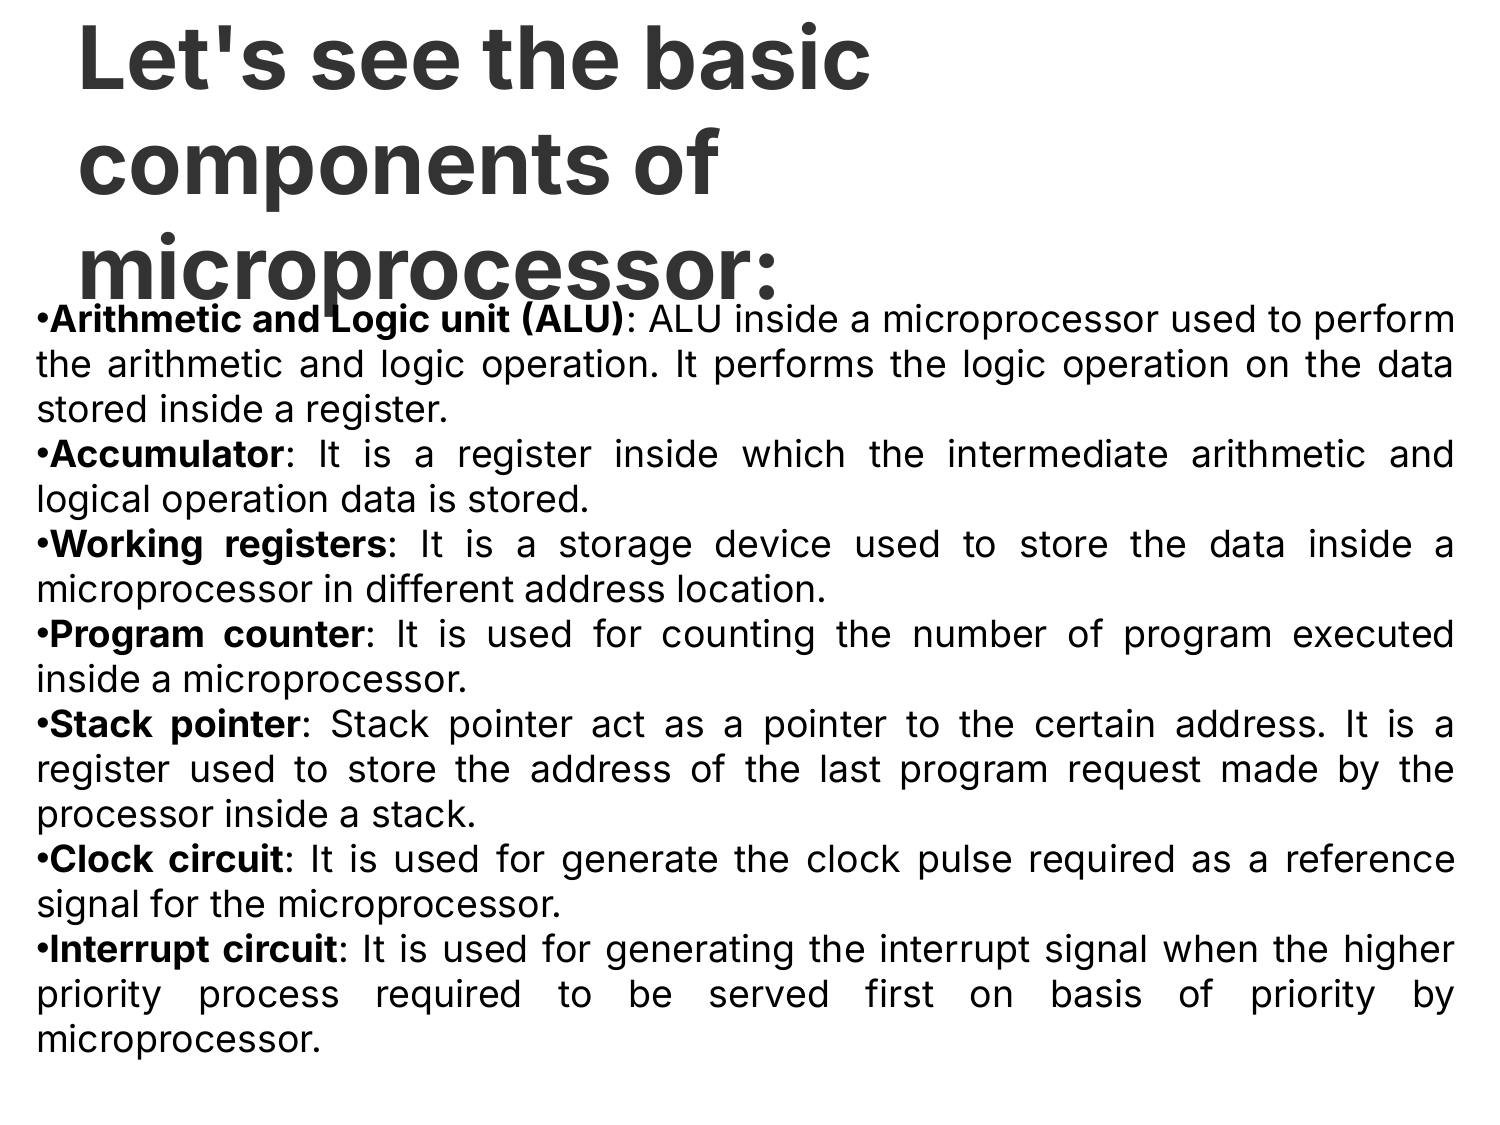

# Let's see the basic components of microprocessor:

Arithmetic and Logic unit (ALU): ALU inside a microprocessor used to perform the arithmetic and logic operation. It performs the logic operation on the data stored inside a register.
Accumulator: It is a register inside which the intermediate arithmetic and logical operation data is stored.
Working registers: It is a storage device used to store the data inside a microprocessor in different address location.
Program counter: It is used for counting the number of program executed inside a microprocessor.
Stack pointer: Stack pointer act as a pointer to the certain address. It is a register used to store the address of the last program request made by the processor inside a stack.
Clock circuit: It is used for generate the clock pulse required as a reference signal for the microprocessor.
Interrupt circuit: It is used for generating the interrupt signal when the higher priority process required to be served first on basis of priority by microprocessor.